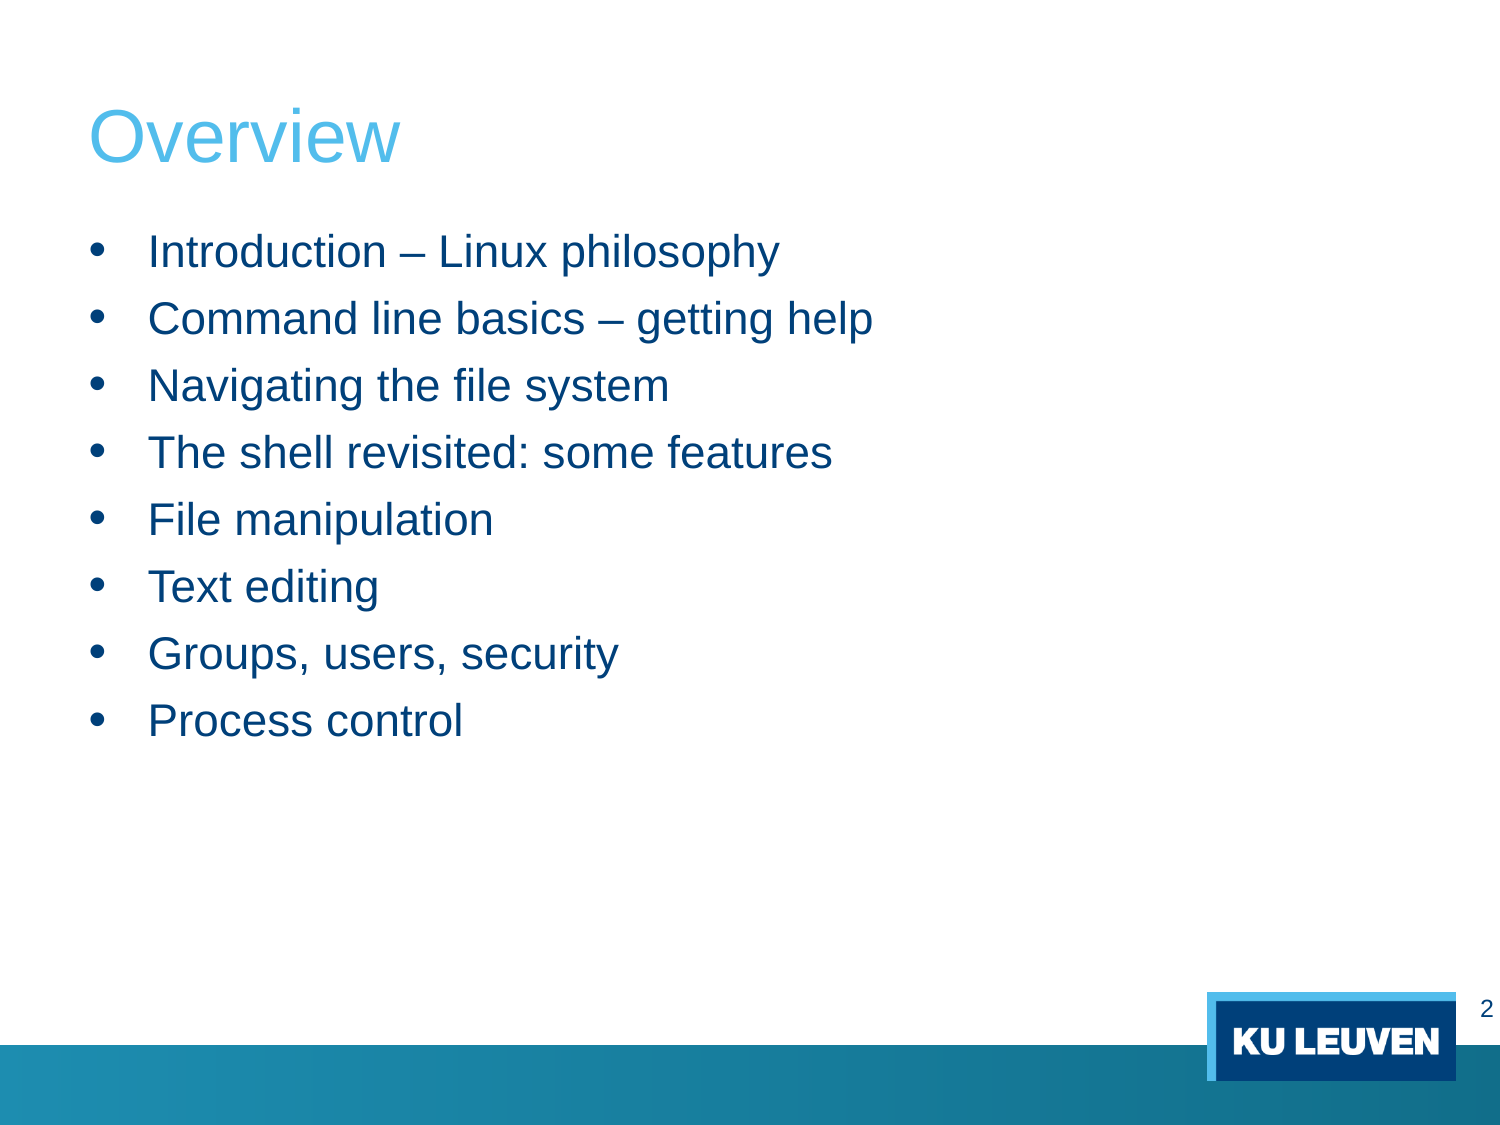

# Overview
Introduction – Linux philosophy
Command line basics – getting help
Navigating the file system
The shell revisited: some features
File manipulation
Text editing
Groups, users, security
Process control
2